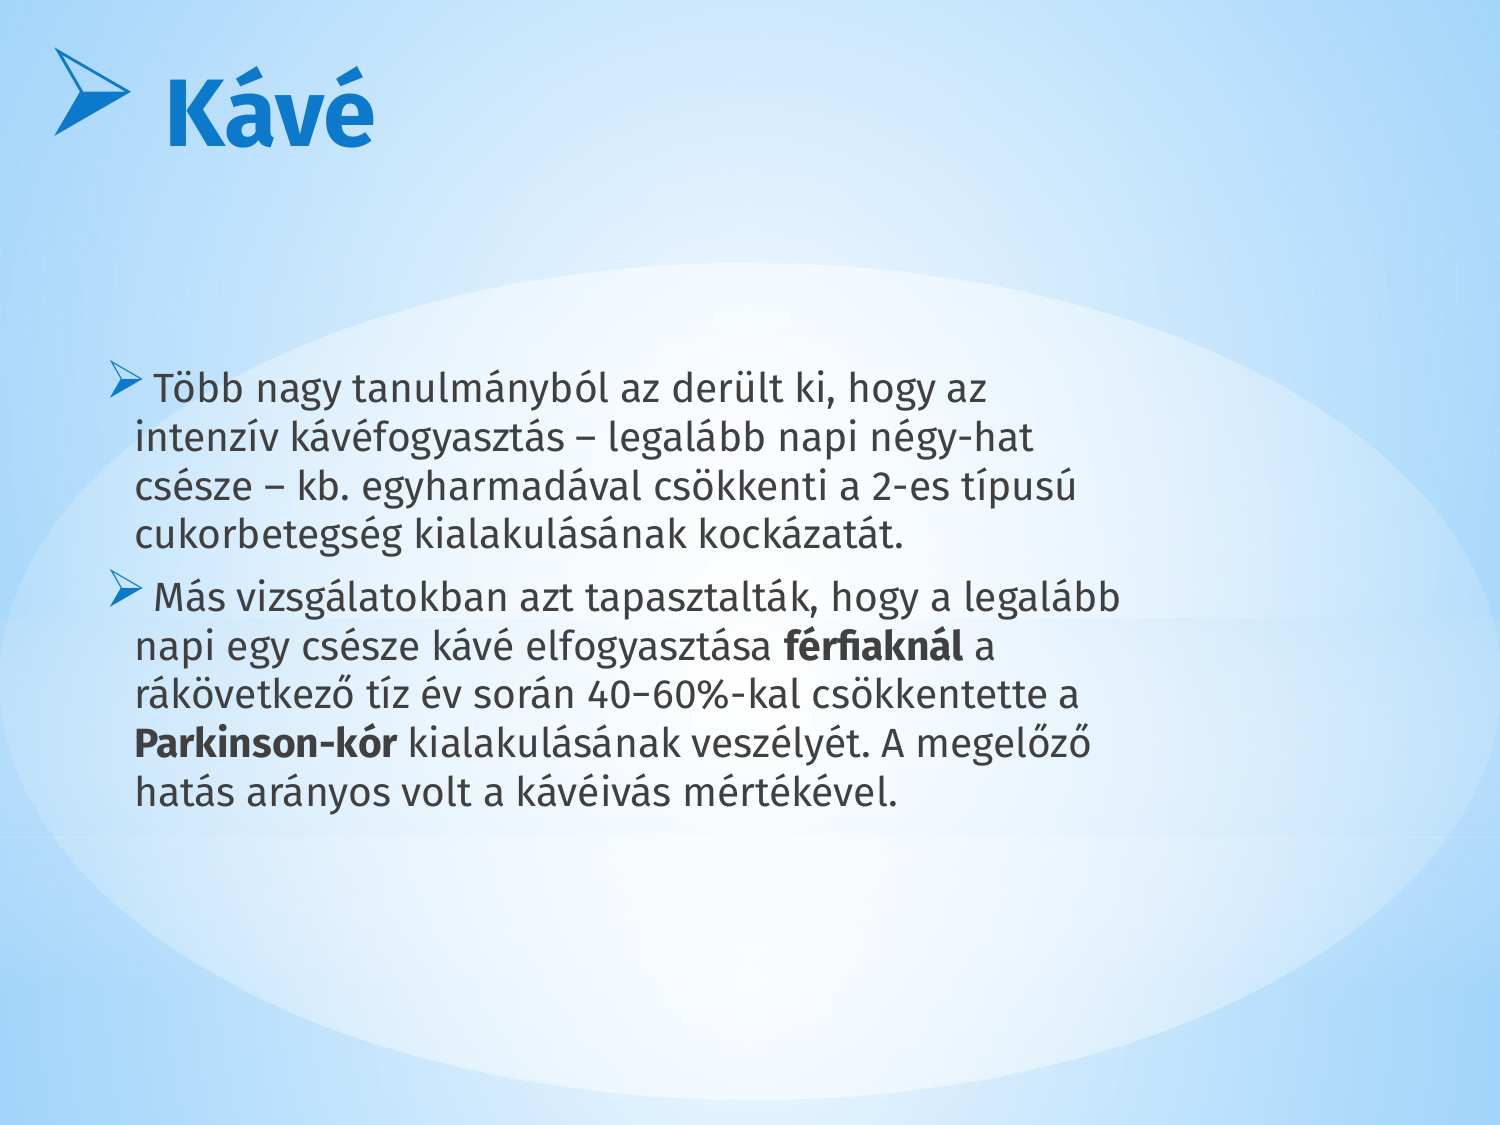

Kávé
 Több nagy tanulmányból az derült ki, hogy az intenzív kávéfogyasztás – legalább napi négy-hat csésze – kb. egyharmadával csökkenti a 2-es típusú cukorbetegség kialakulásának kockázatát.
 Más vizsgálatokban azt tapasztalták, hogy a legalább napi egy csésze kávé elfogyasztása férfiaknál a rákövetkező tíz év során 40−60%-kal csökkentette a Parkinson-kór kialakulásának veszélyét. A megelőző hatás arányos volt a kávéivás mértékével.